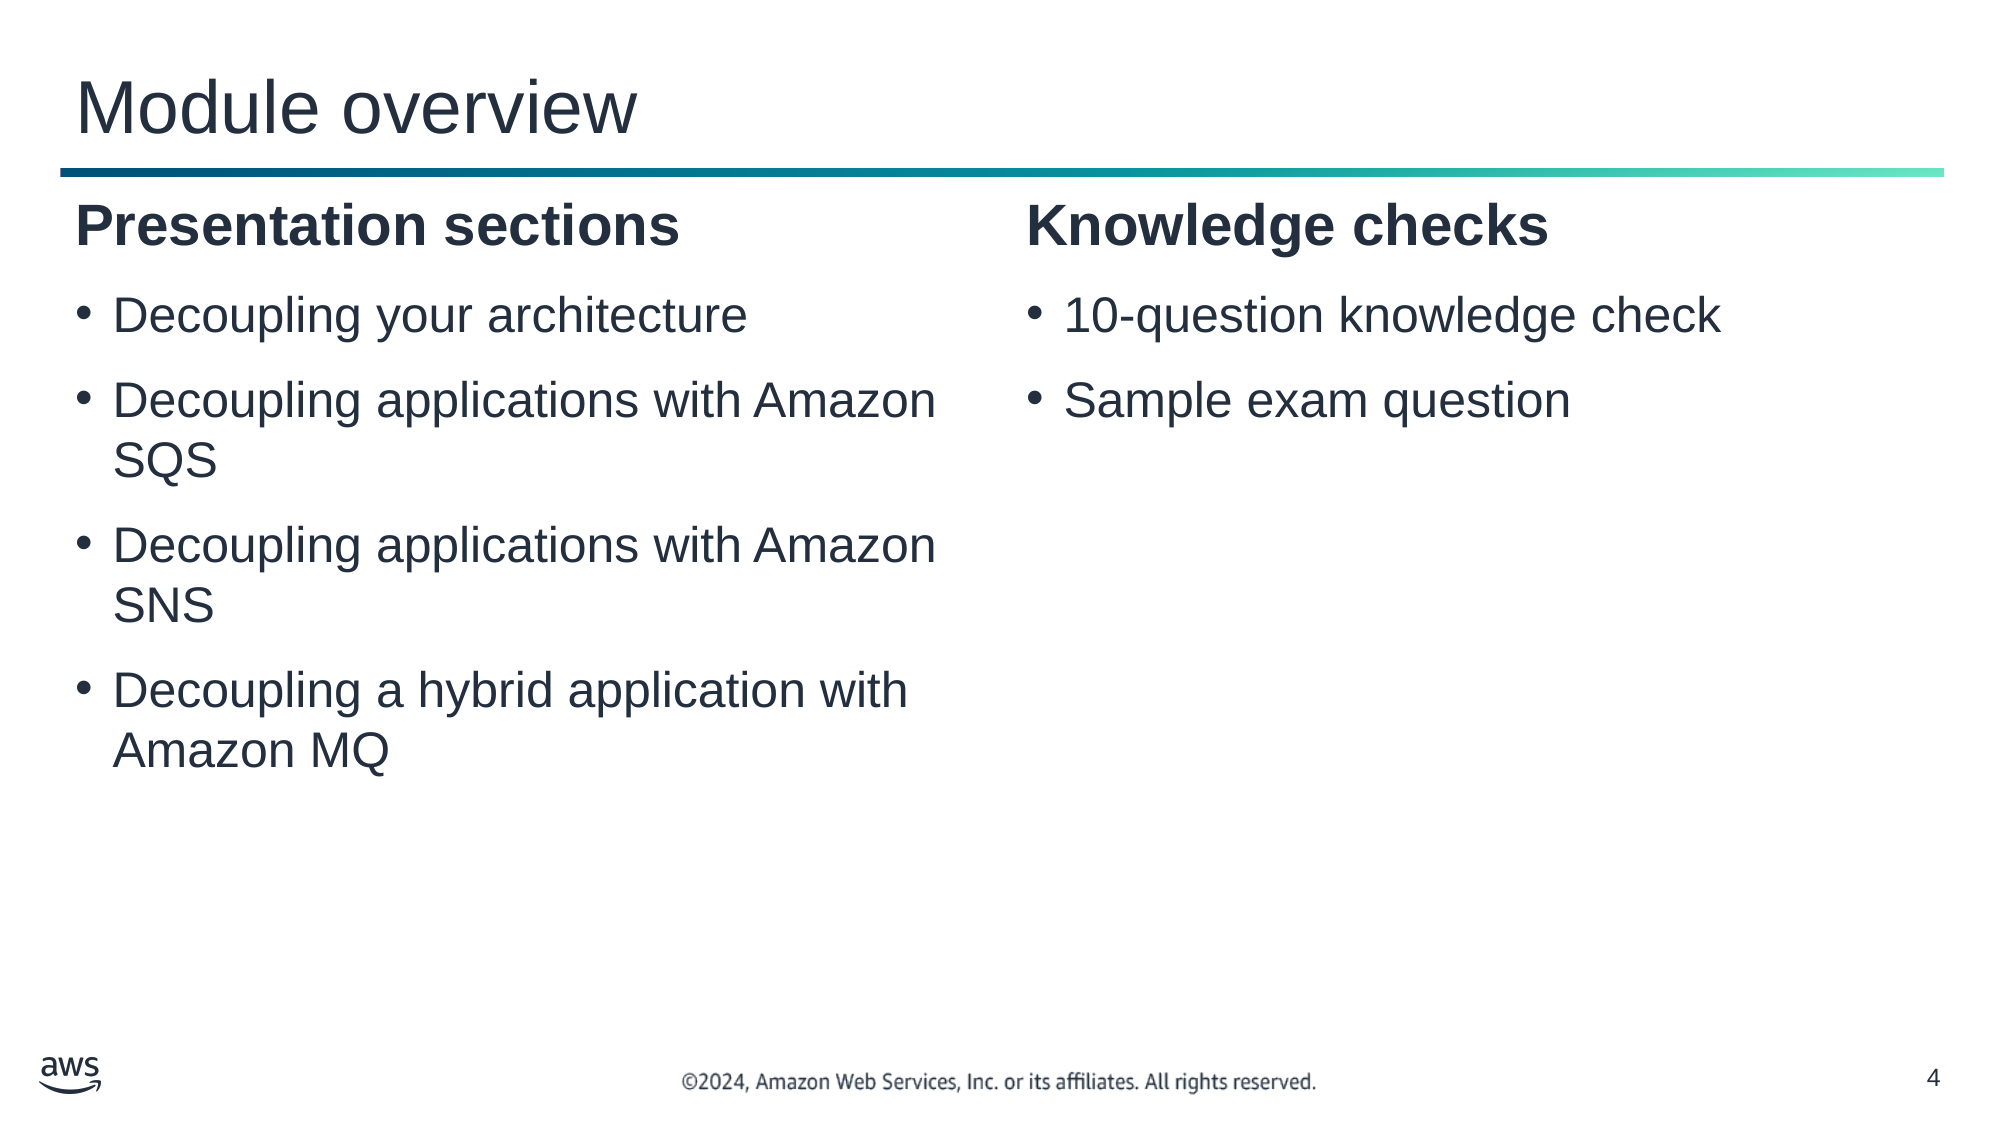

# Module overview
Presentation sections
Decoupling your architecture
Decoupling applications with Amazon SQS
Decoupling applications with Amazon SNS
Decoupling a hybrid application with Amazon MQ
Knowledge checks
10-question knowledge check
Sample exam question
4